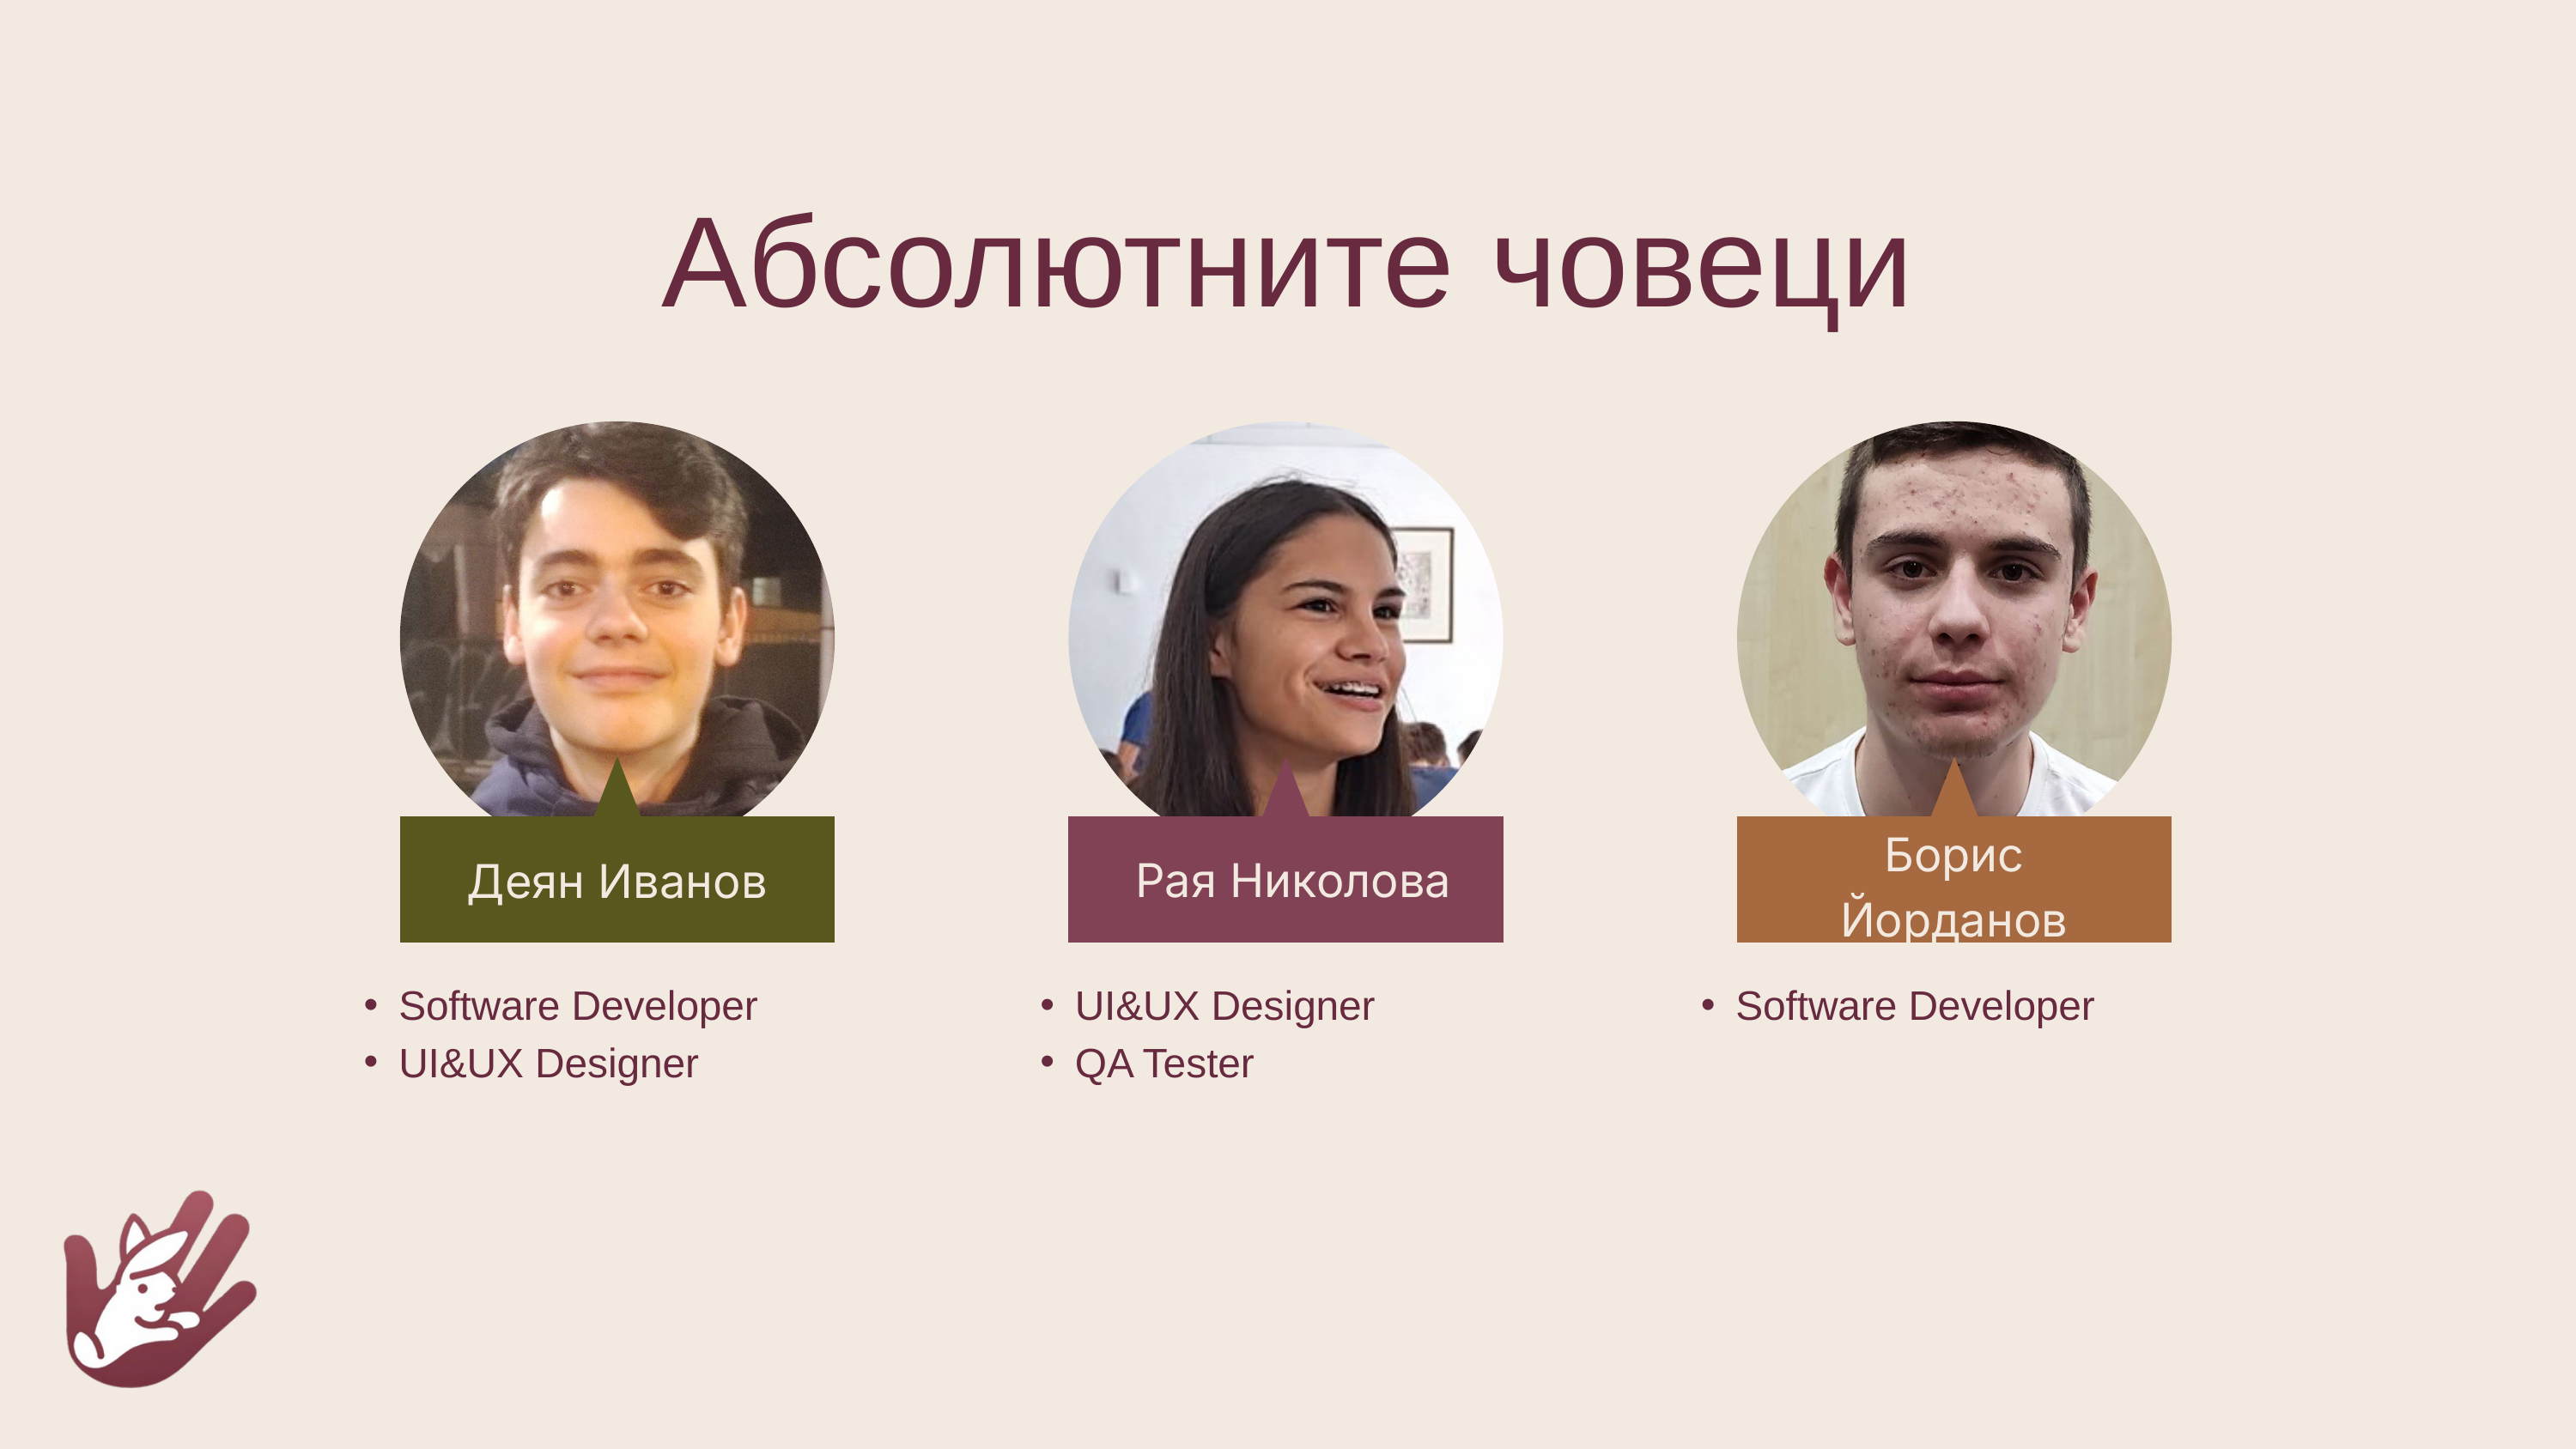

Абсолютните човеци

Борис Йорданов

Рая Николова
Деян Иванов
Software Developer
UI&UX Designer
UI&UX Designer
QA Tester
Software Developer